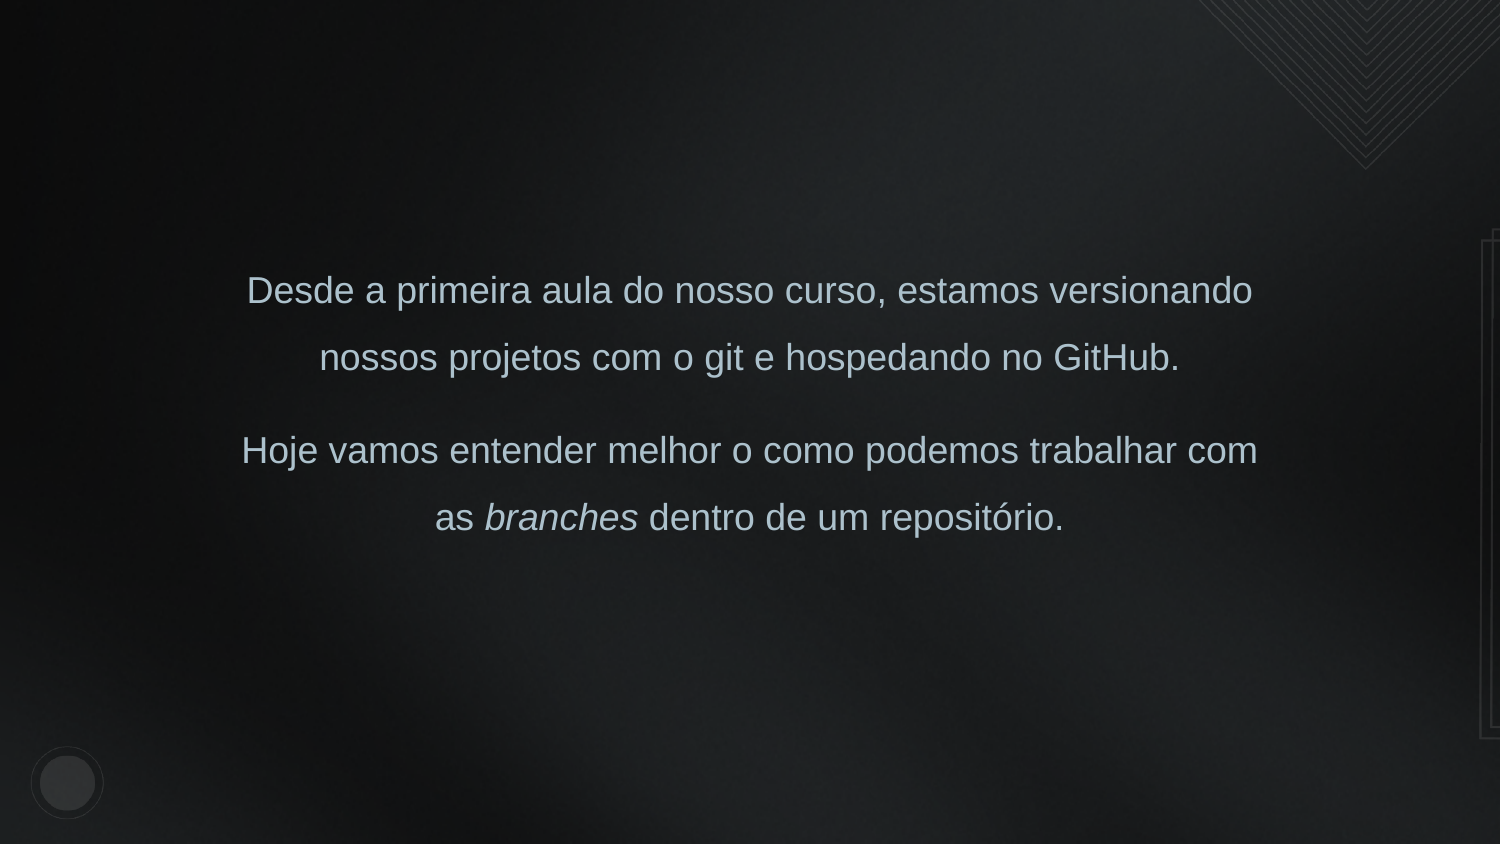

Desde a primeira aula do nosso curso, estamos versionando nossos projetos com o git e hospedando no GitHub.
Hoje vamos entender melhor o como podemos trabalhar com as branches dentro de um repositório.